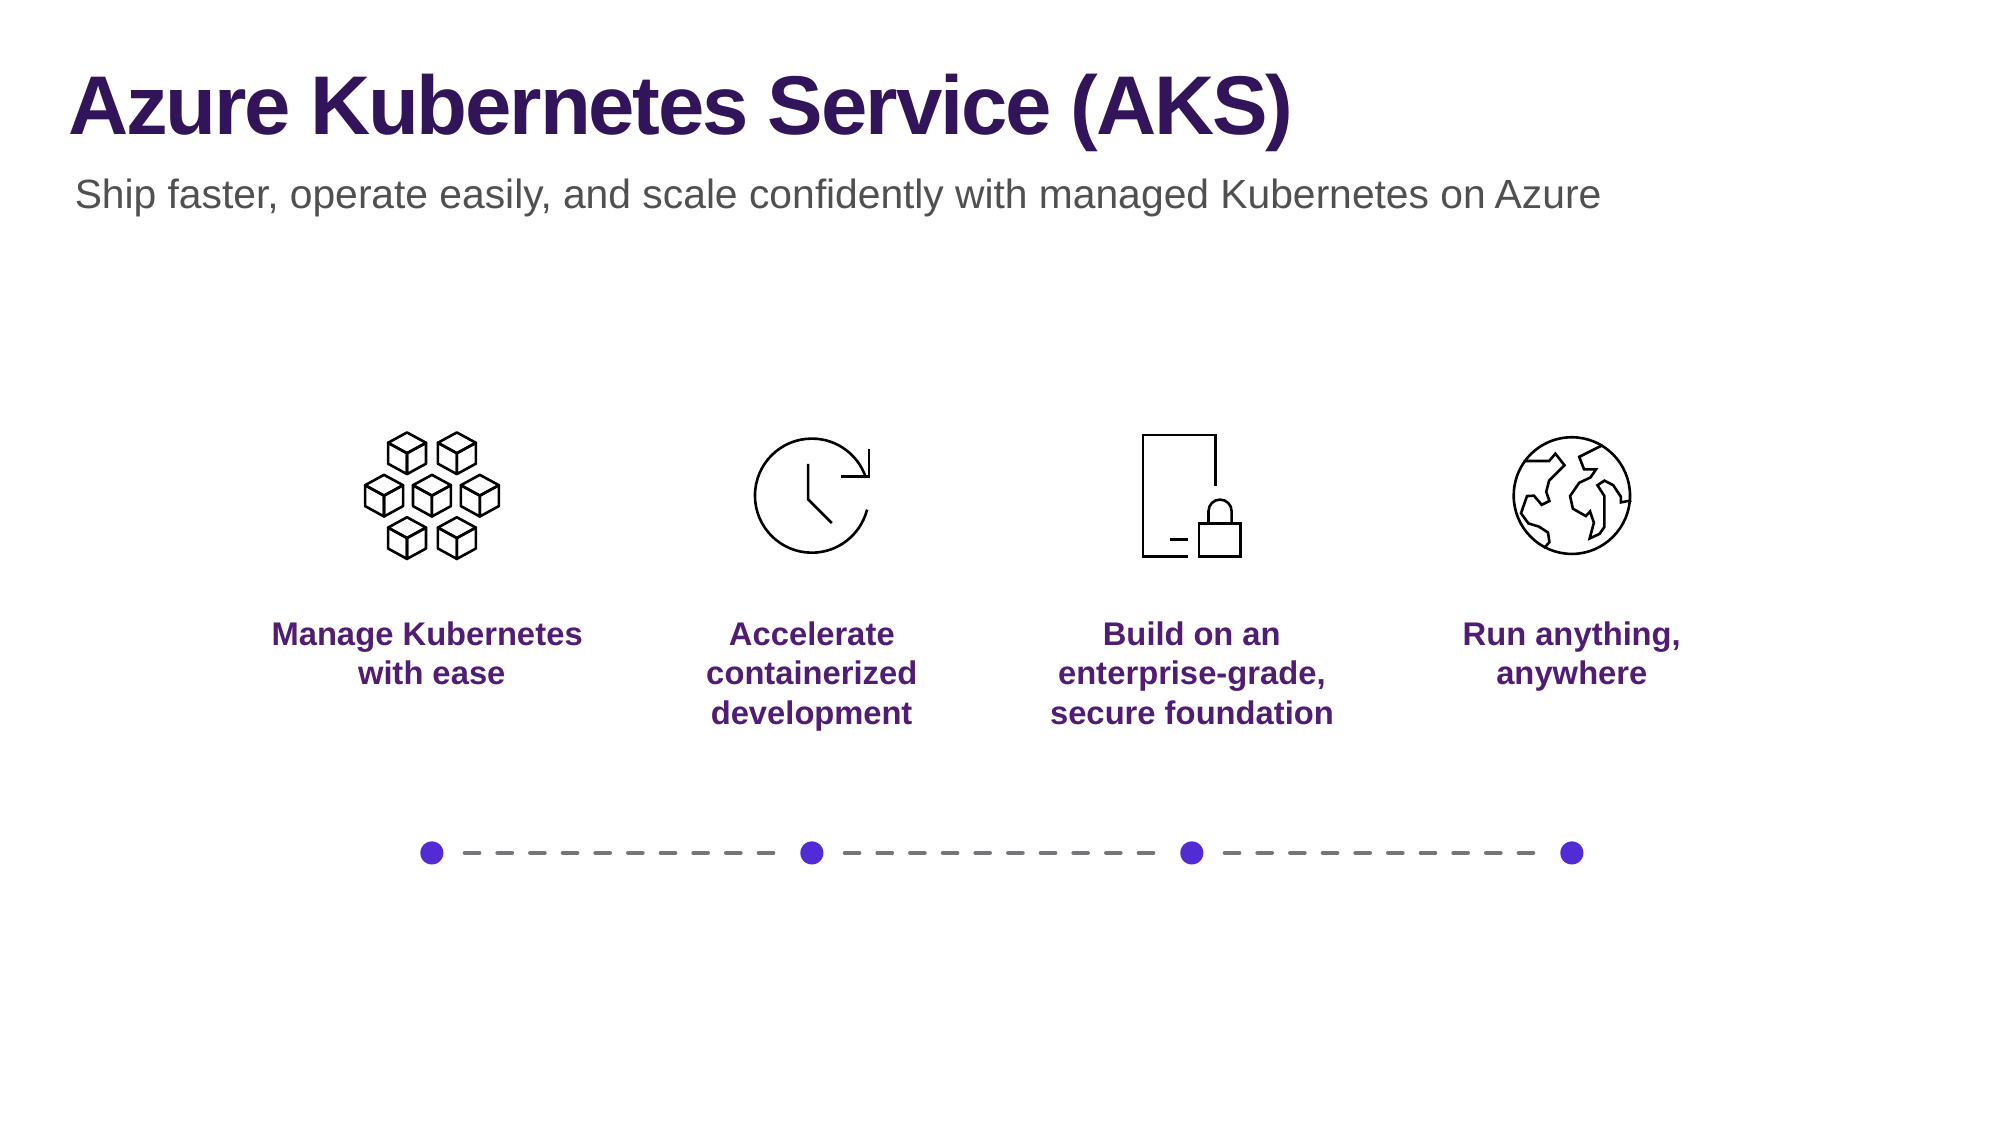

# Azure Kubernetes Service (AKS)
Ship faster, operate easily, and scale confidently with managed Kubernetes on Azure

Build on an
enterprise-grade,
secure foundation

Run anything,
anywhere

Accelerate
containerized
development
Manage Kubernetes
with ease